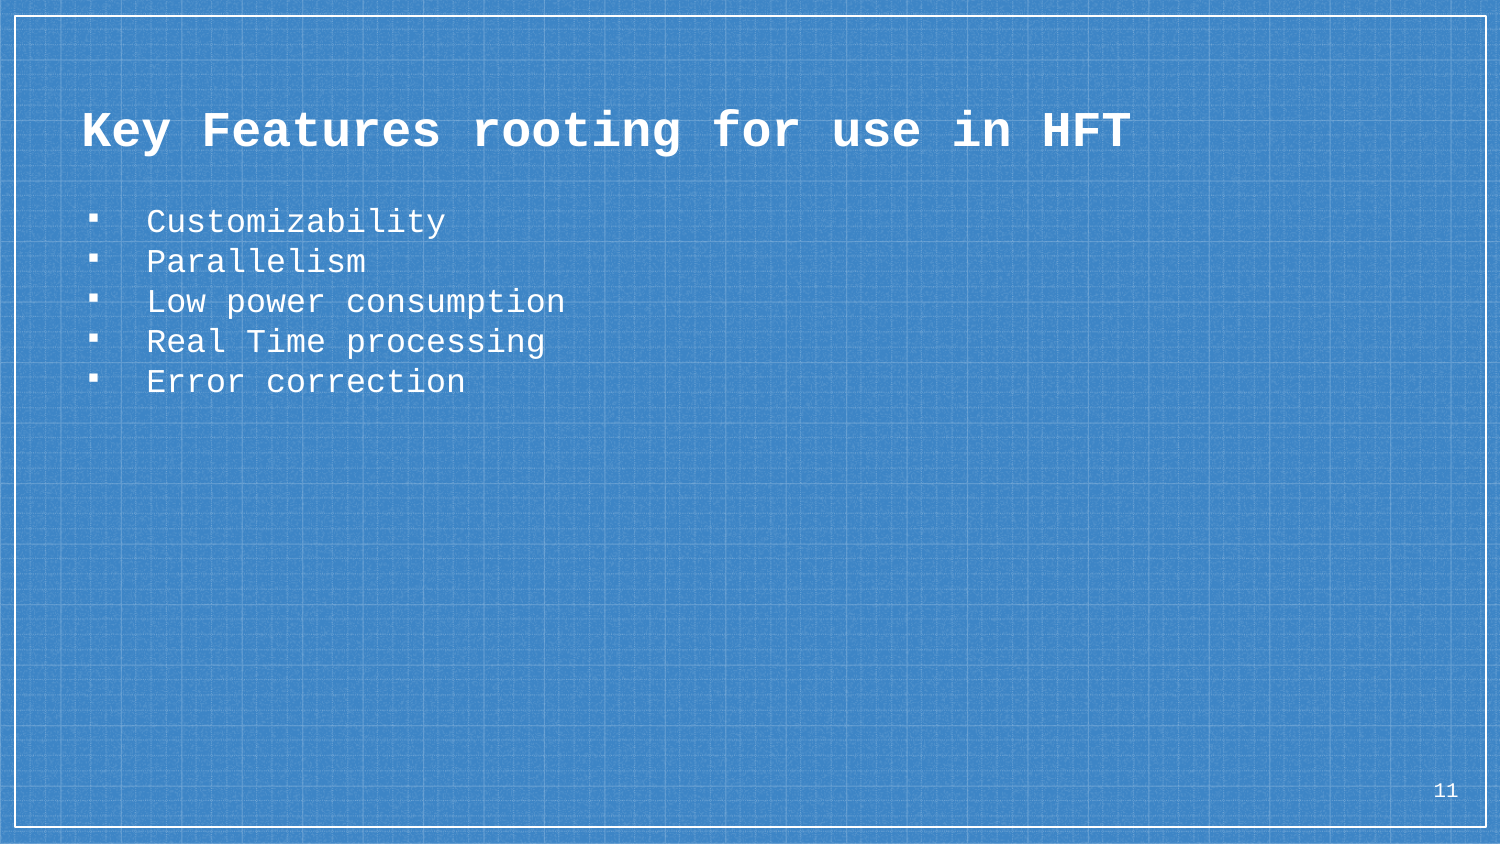

# Key Features rooting for use in HFT
Customizability
Parallelism
Low power consumption
Real Time processing
Error correction

11